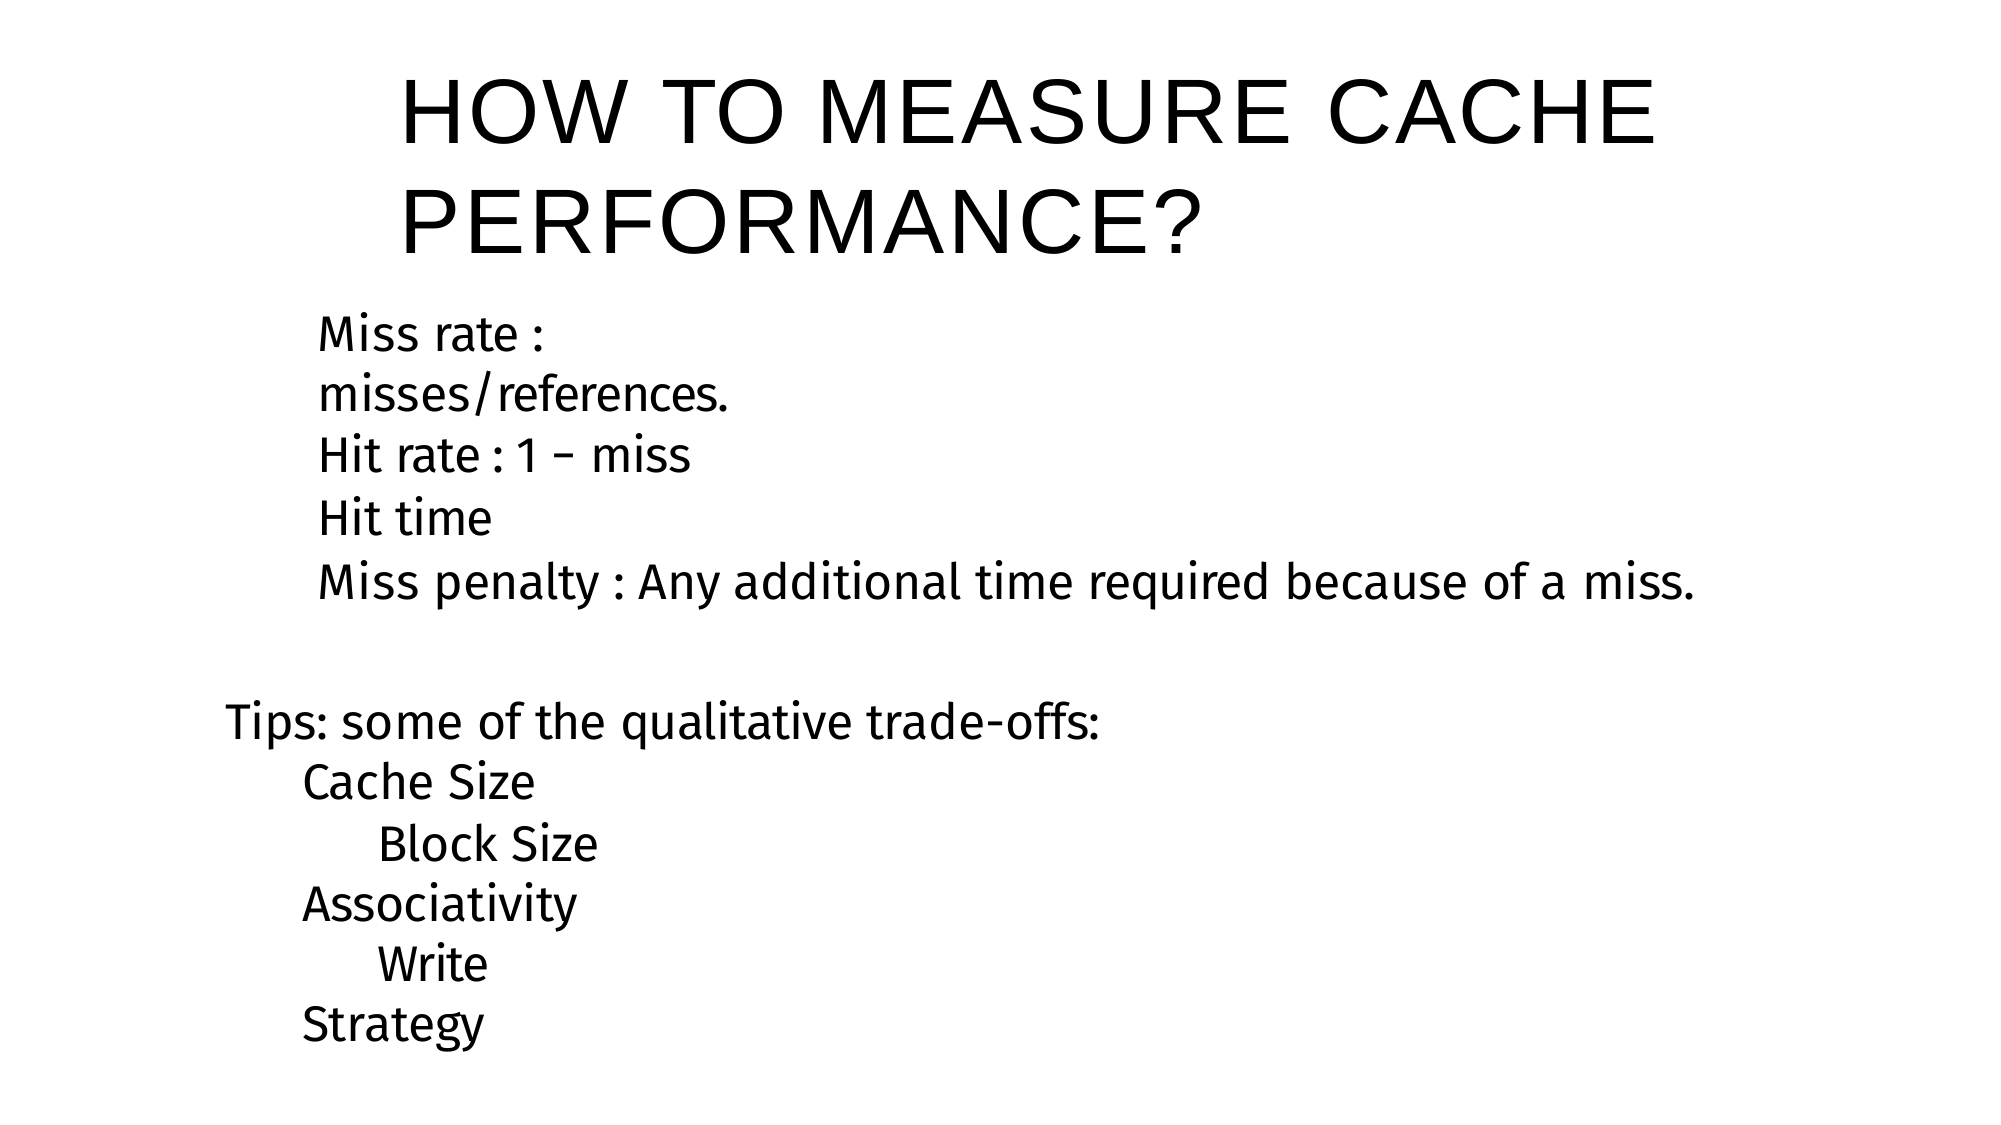

# HOW TO MEASURE CACHE PERFORMANCE?
Miss rate : misses/references.
Hit rate : 1 − miss
Hit time
Miss penalty : Any additional time required because of a miss.

Tips: some of the qualitative trade-offs:
Cache Size
Block Size Associativity
Write Strategy